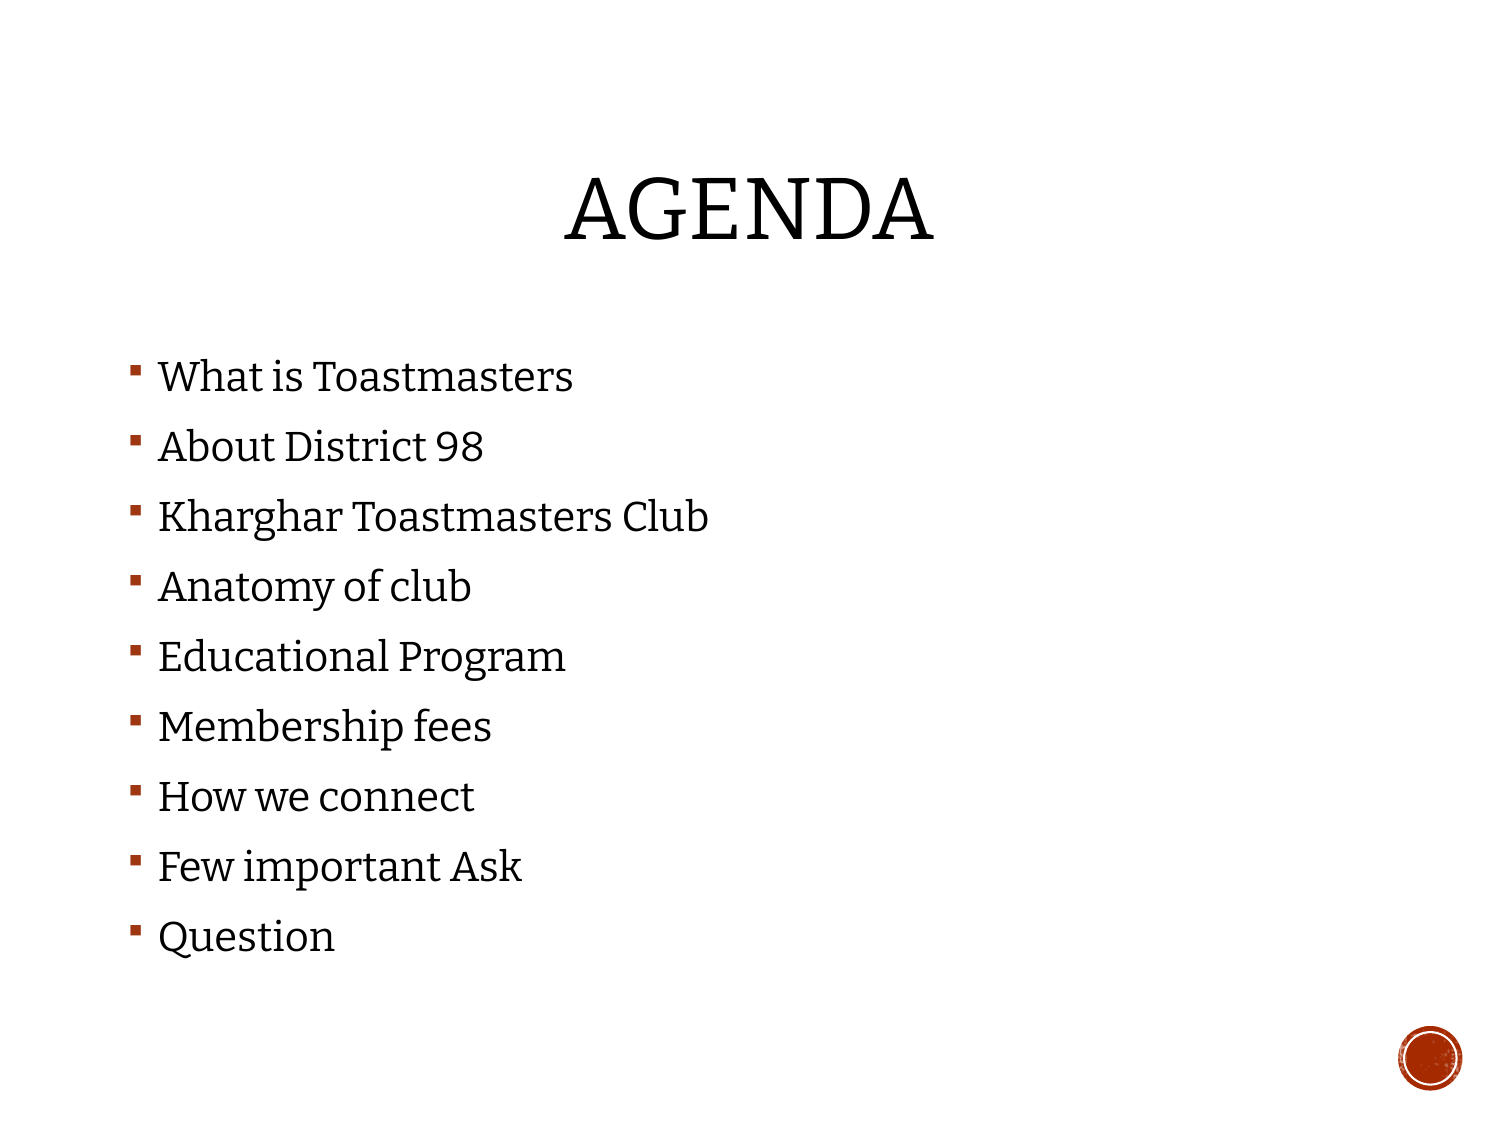

# Agenda
What is Toastmasters
About District 98
Kharghar Toastmasters Club
Anatomy of club
Educational Program
Membership fees
How we connect
Few important Ask
Question